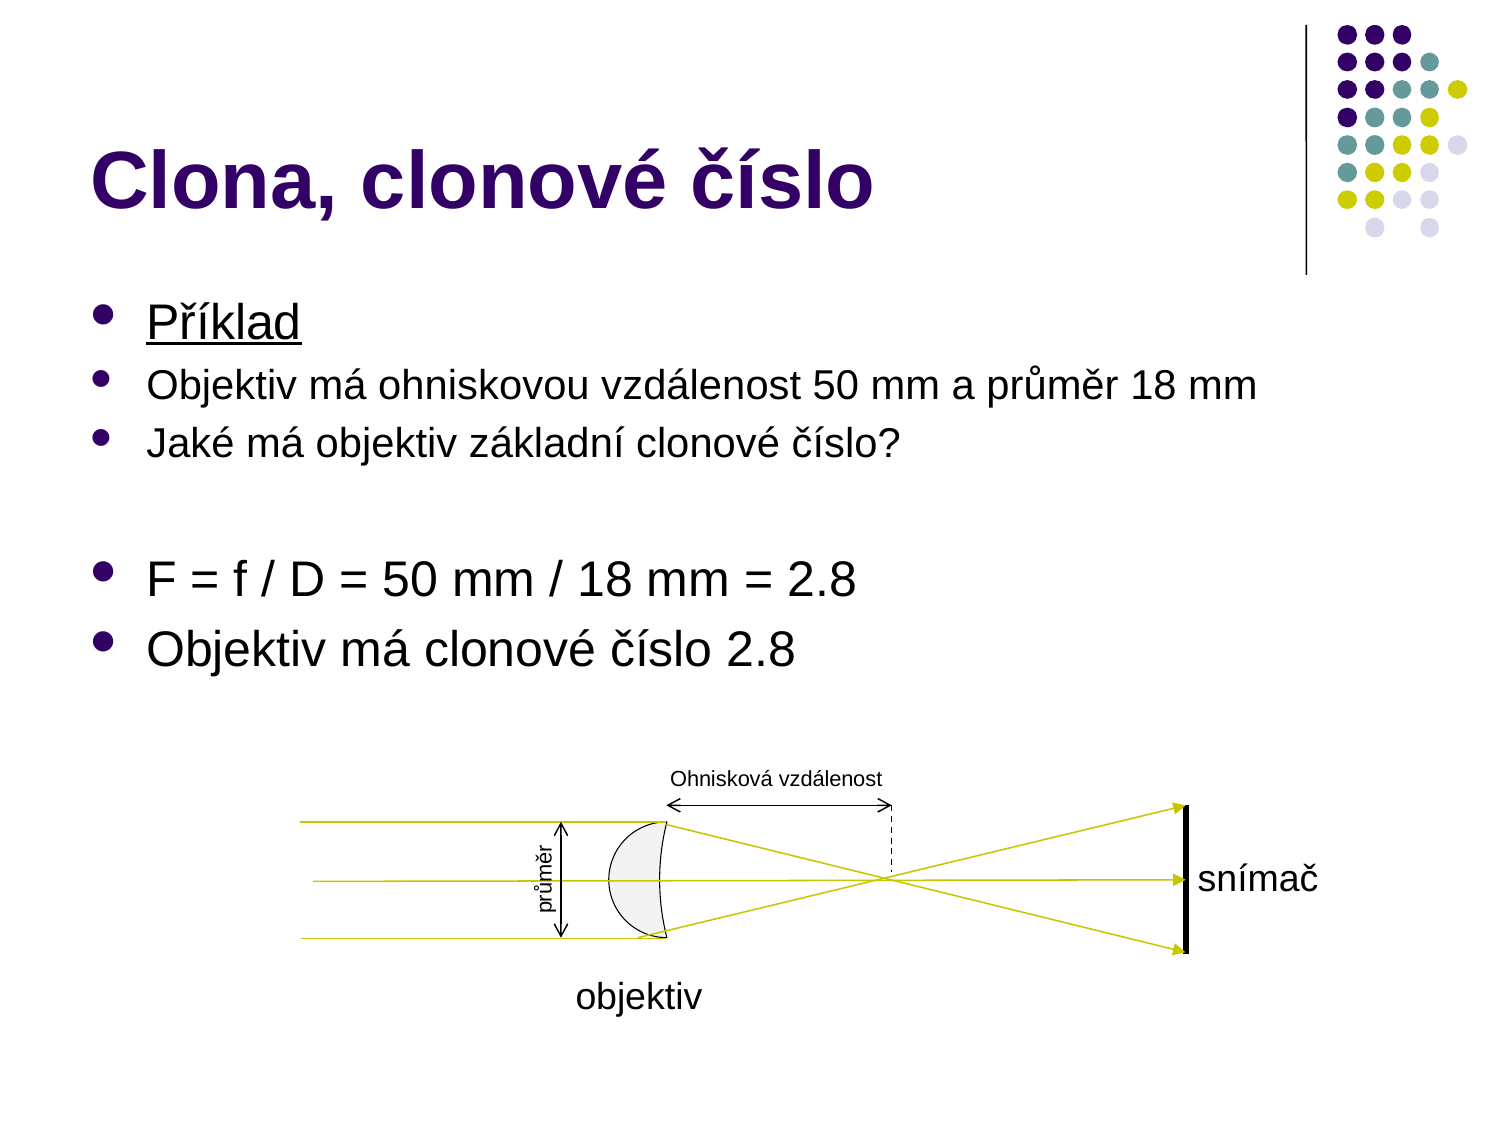

# Clona, clonové číslo
Příklad
Objektiv má ohniskovou vzdálenost 50 mm a průměr 18 mm
Jaké má objektiv základní clonové číslo?

F = f / D = 50 mm / 18 mm = 2.8
Objektiv má clonové číslo 2.8
Ohnisková vzdálenost

průměr
snímač
objektiv